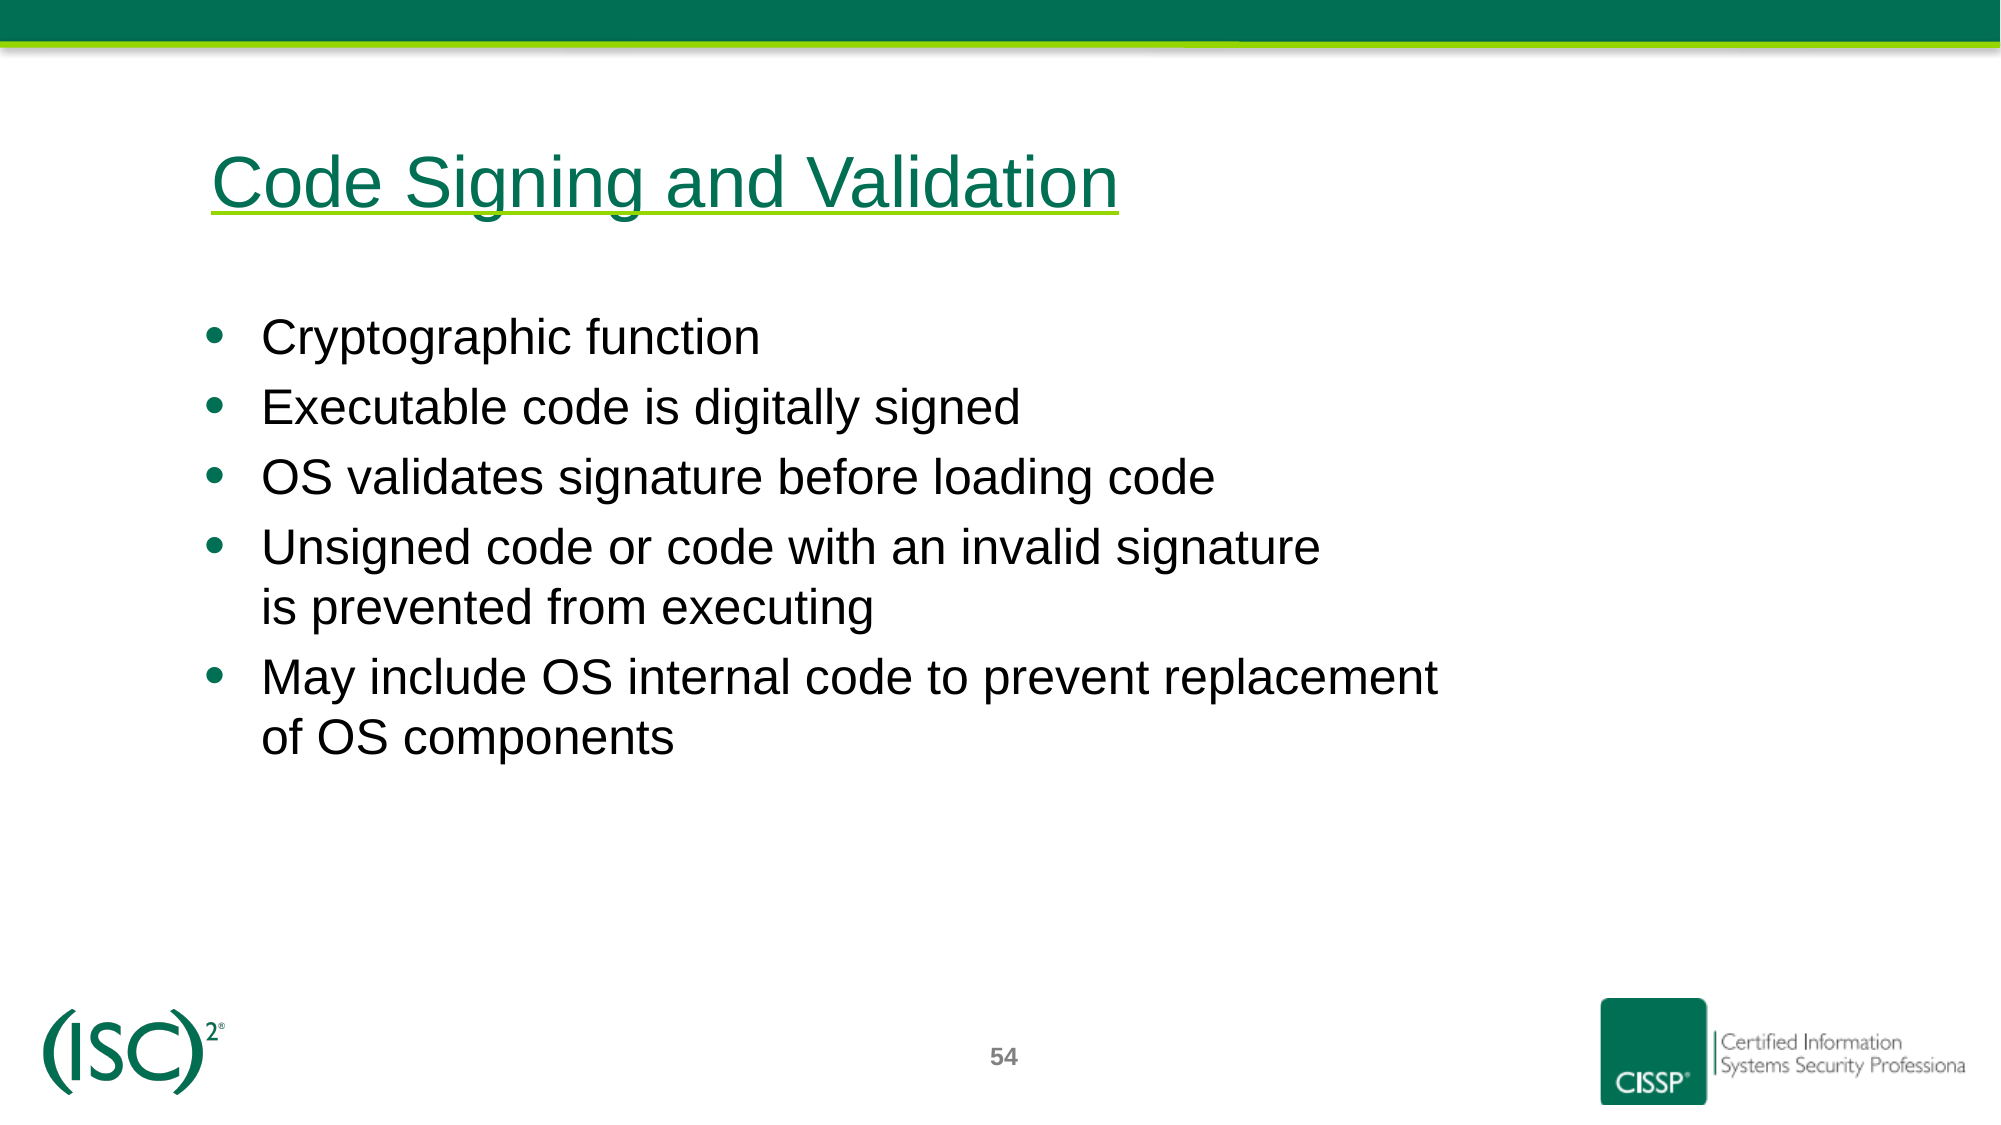

# Code Signing and Validation
Cryptographic function
Executable code is digitally signed
OS validates signature before loading code
Unsigned code or code with an invalid signature
is prevented from executing
May include OS internal code to prevent replacement
of OS components